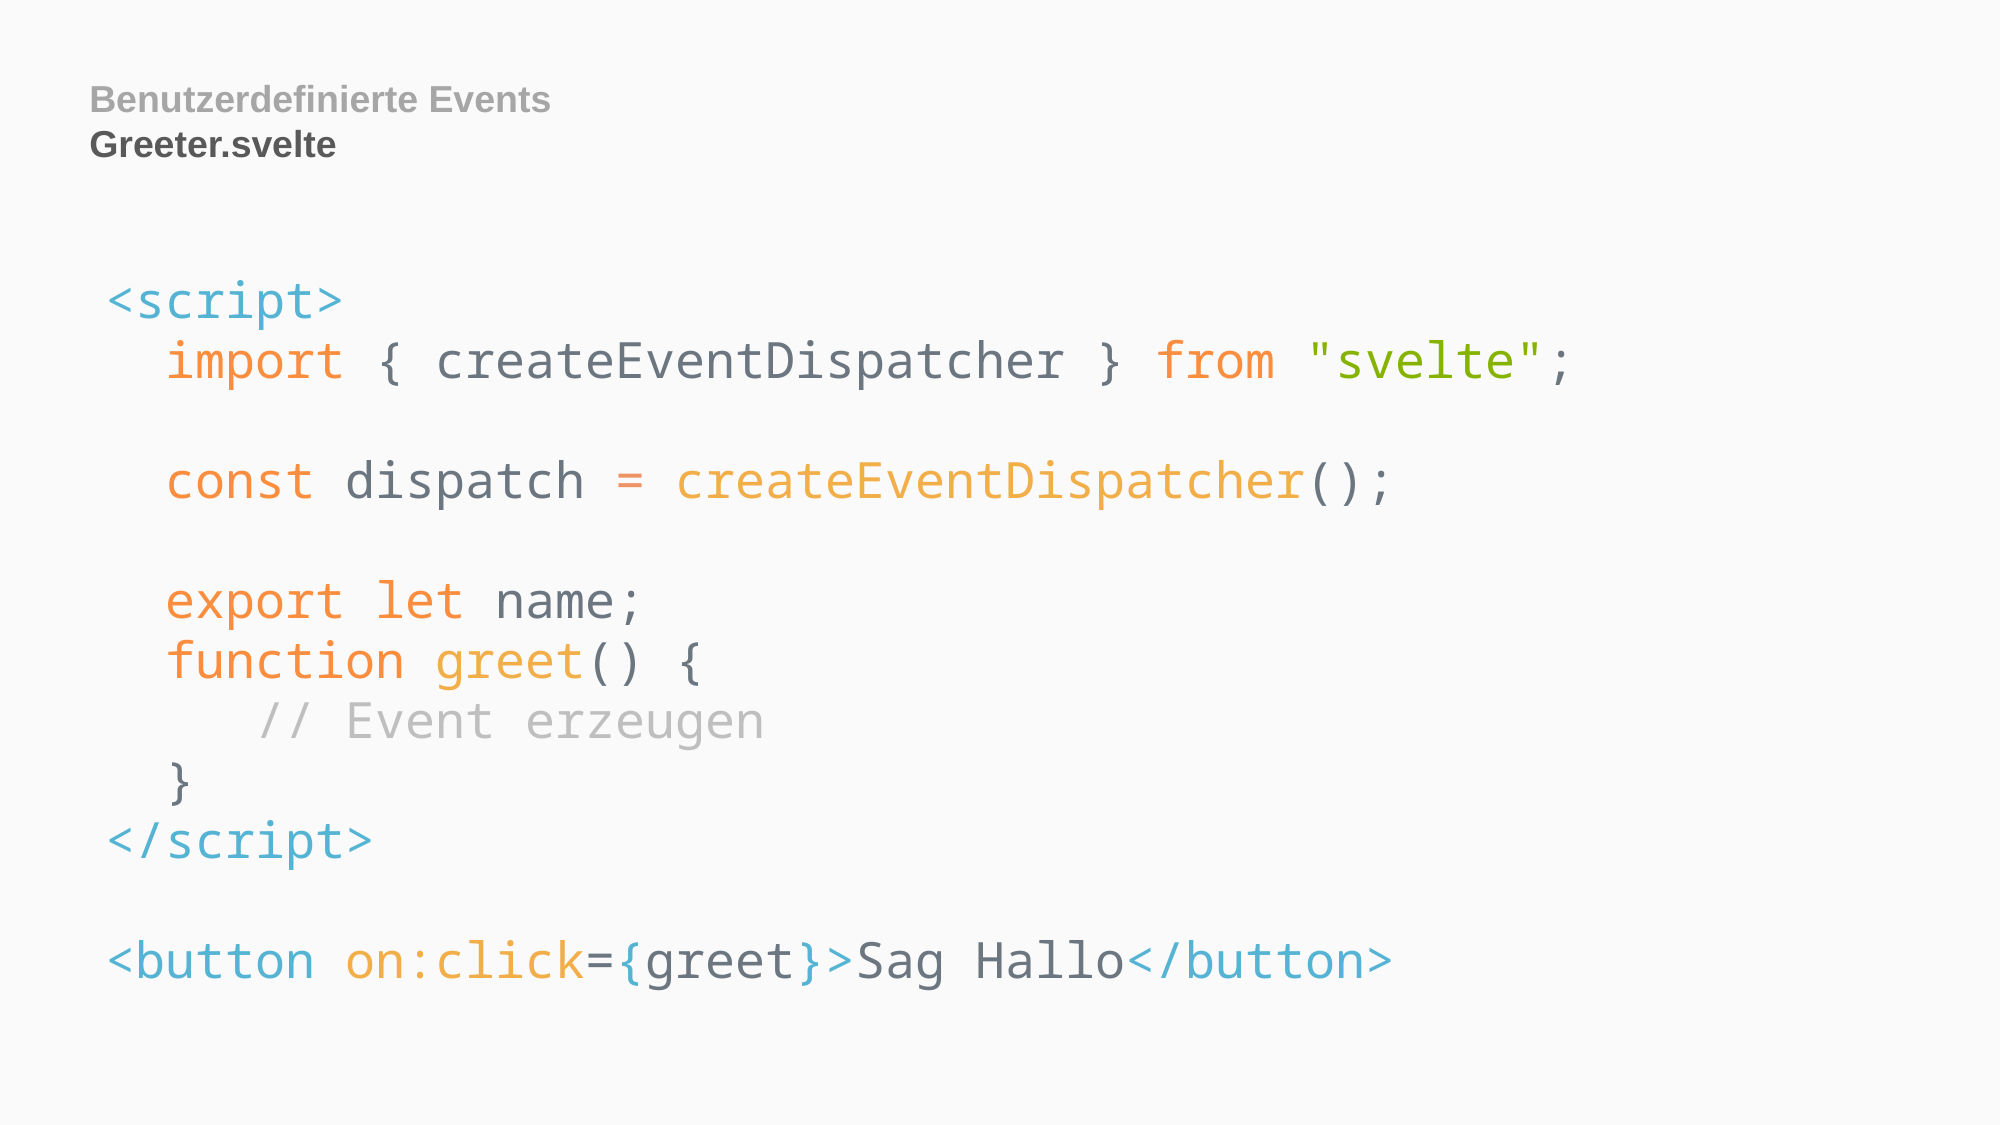

Benutzerdefinierte Events
Greeter.svelte
<script>
  import { createEventDispatcher } from "svelte";
  const dispatch = createEventDispatcher();

  export let name;
  function greet() {
     // Event erzeugen
  }
</script>
<button on:click={greet}>Sag Hallo</button>